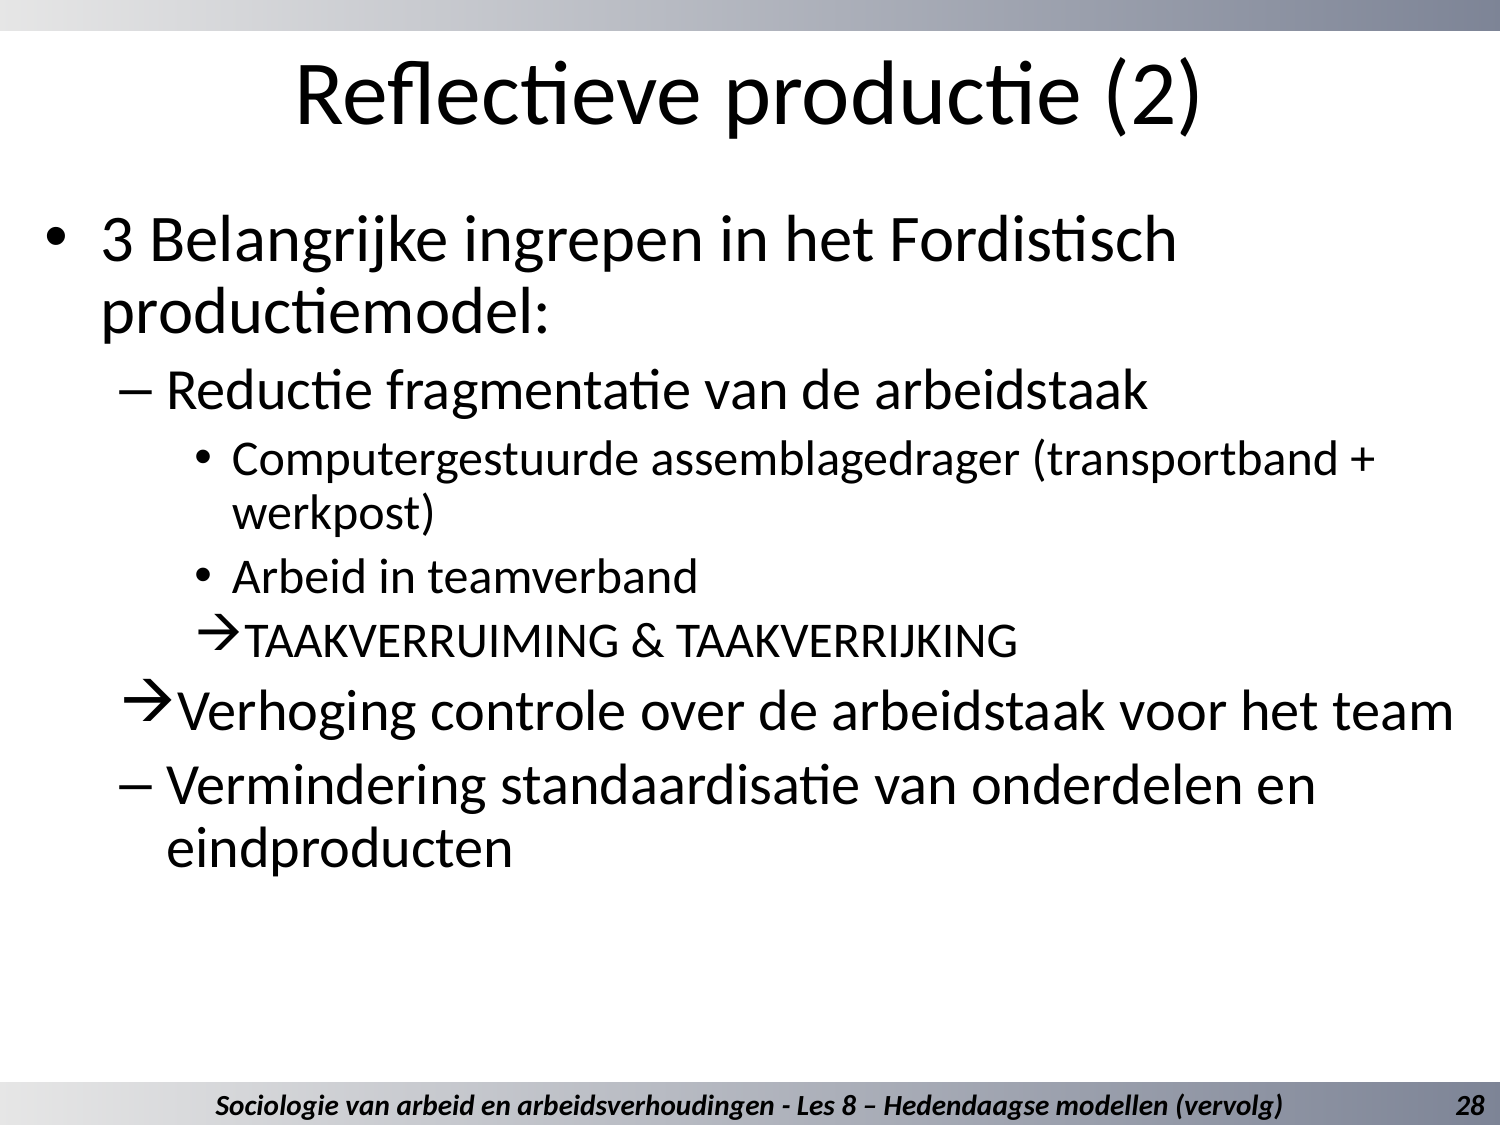

# Reflectieve productie (2)
3 Belangrijke ingrepen in het Fordistisch productiemodel:
Reductie fragmentatie van de arbeidstaak
Computergestuurde assemblagedrager (transportband + werkpost)
Arbeid in teamverband
TAAKVERRUIMING & TAAKVERRIJKING
Verhoging controle over de arbeidstaak voor het team
Vermindering standaardisatie van onderdelen en eindproducten
Sociologie van arbeid en arbeidsverhoudingen - Les 8 – Hedendaagse modellen (vervolg)
28